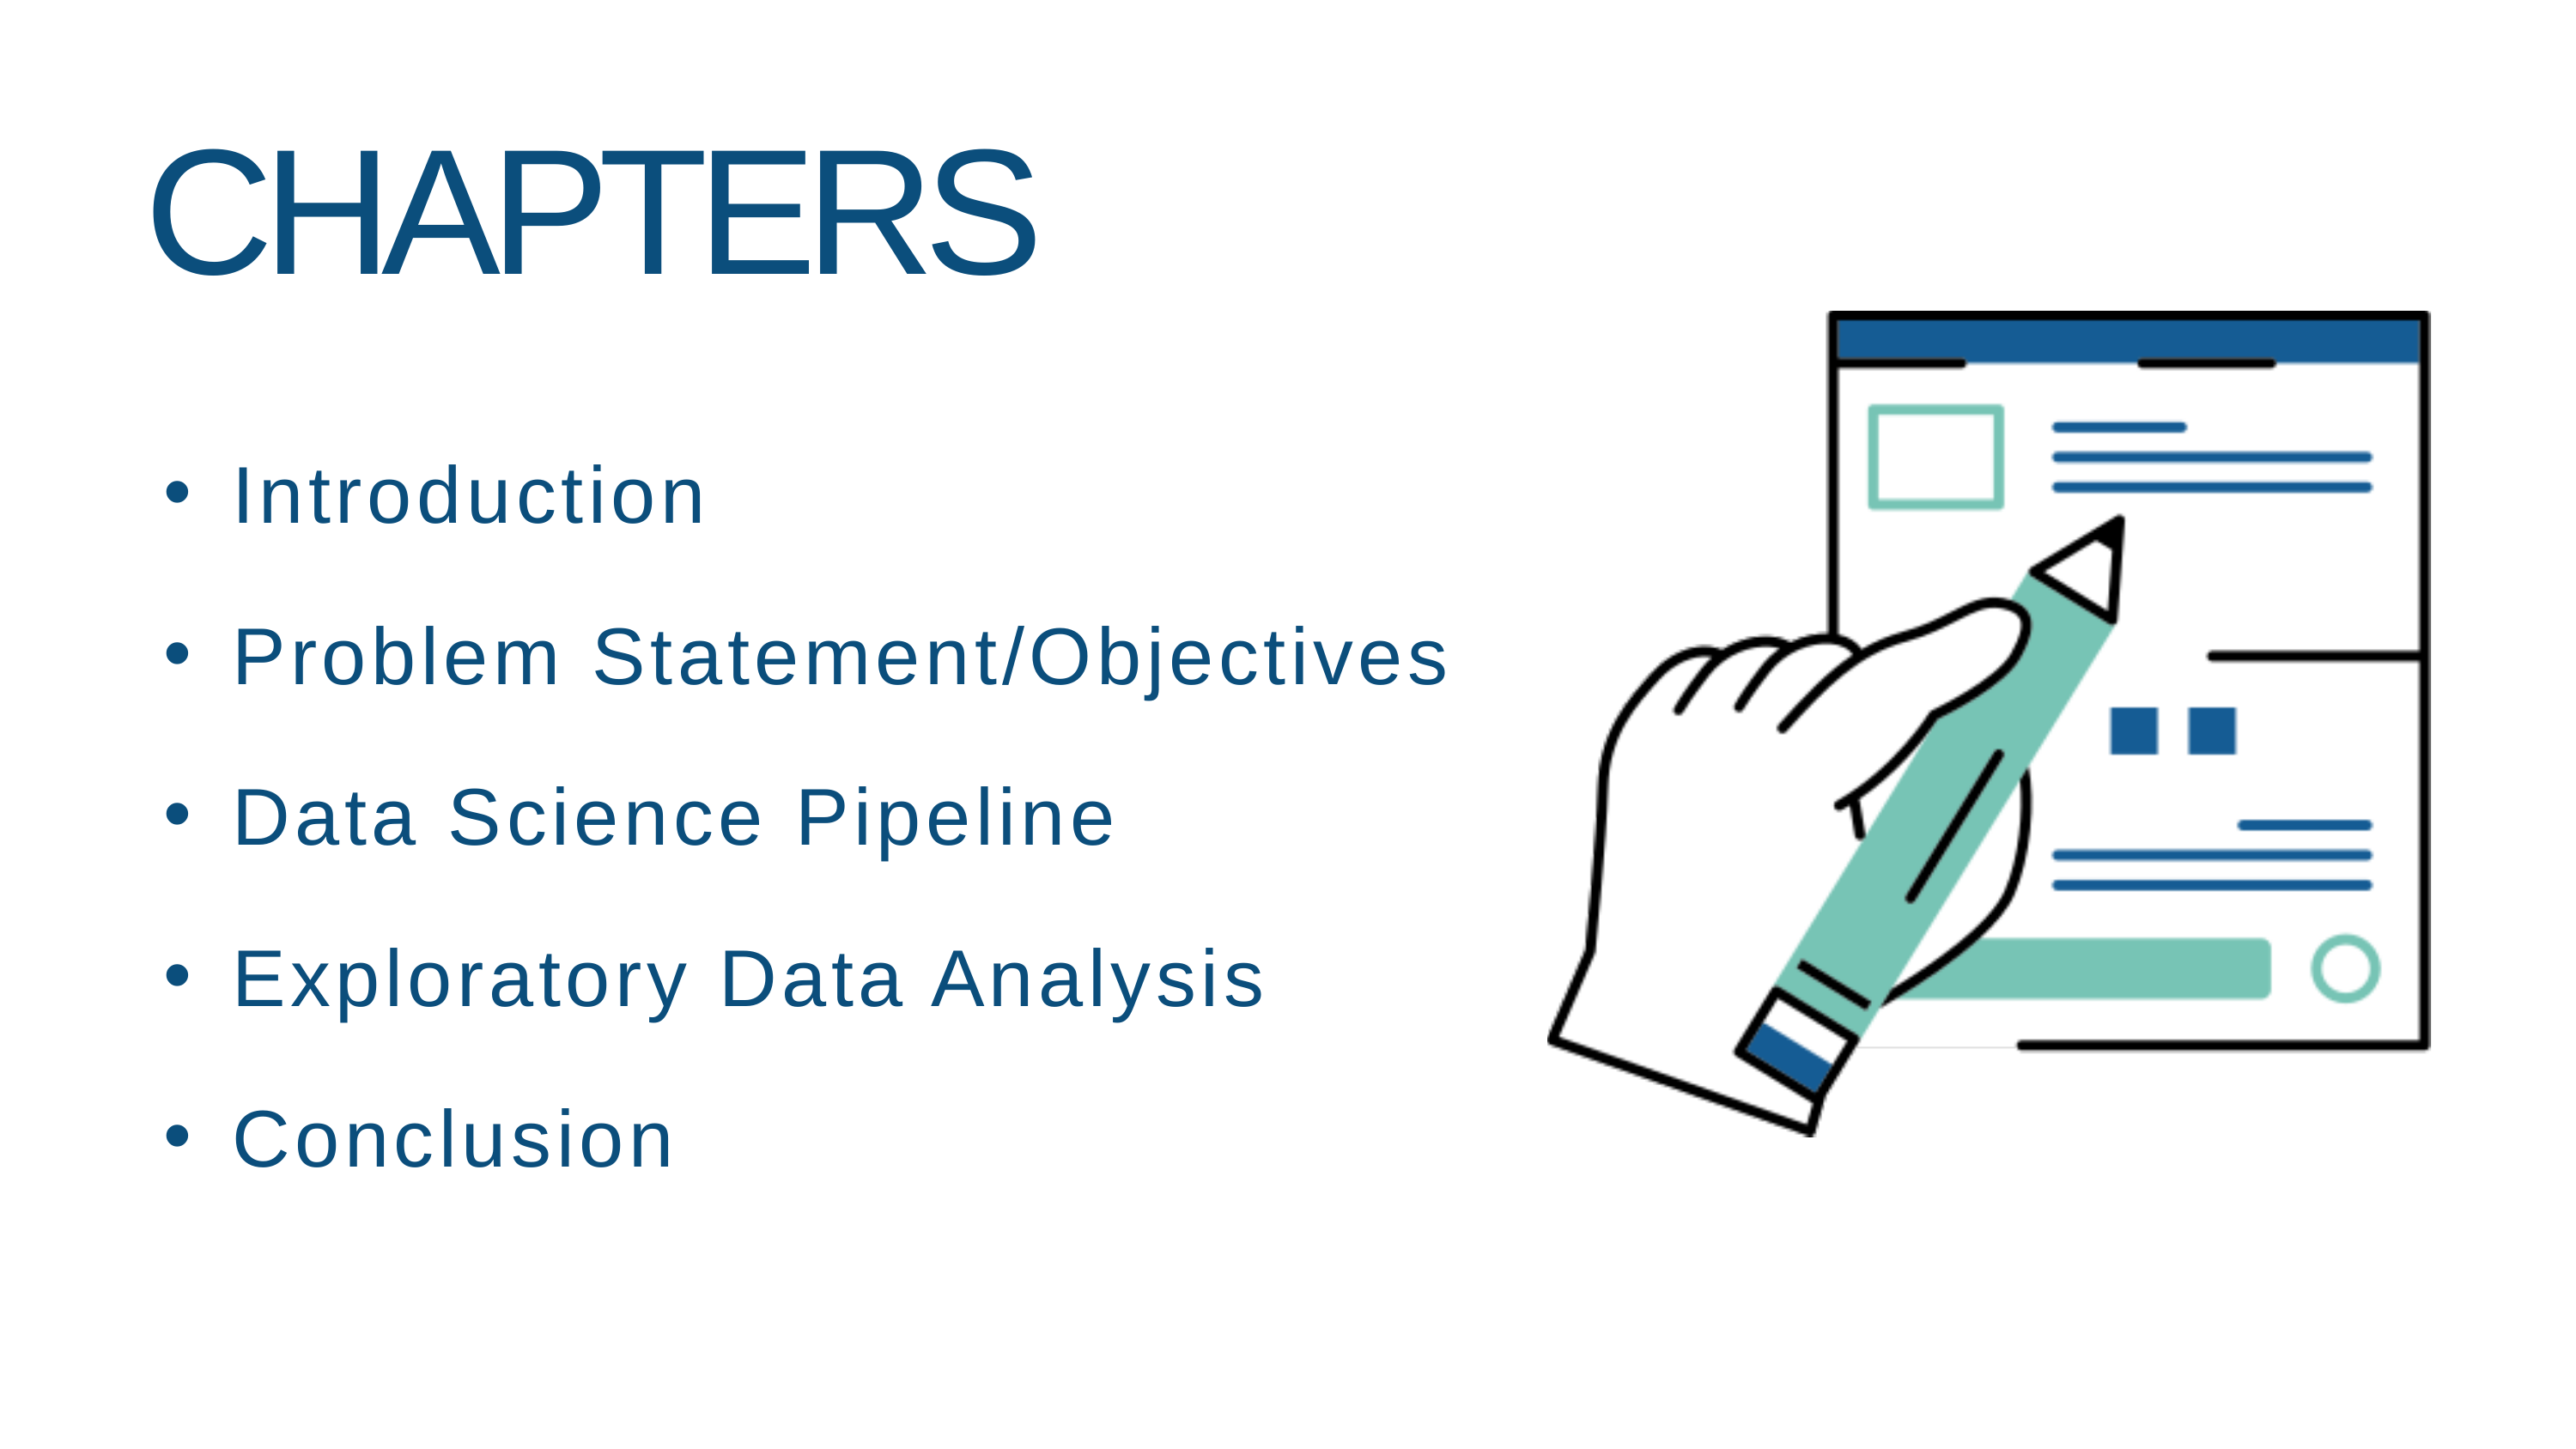

CHAPTERS

Introduction
Problem Statement/Objectives
Data Science Pipeline
Exploratory Data Analysis
Conclusion